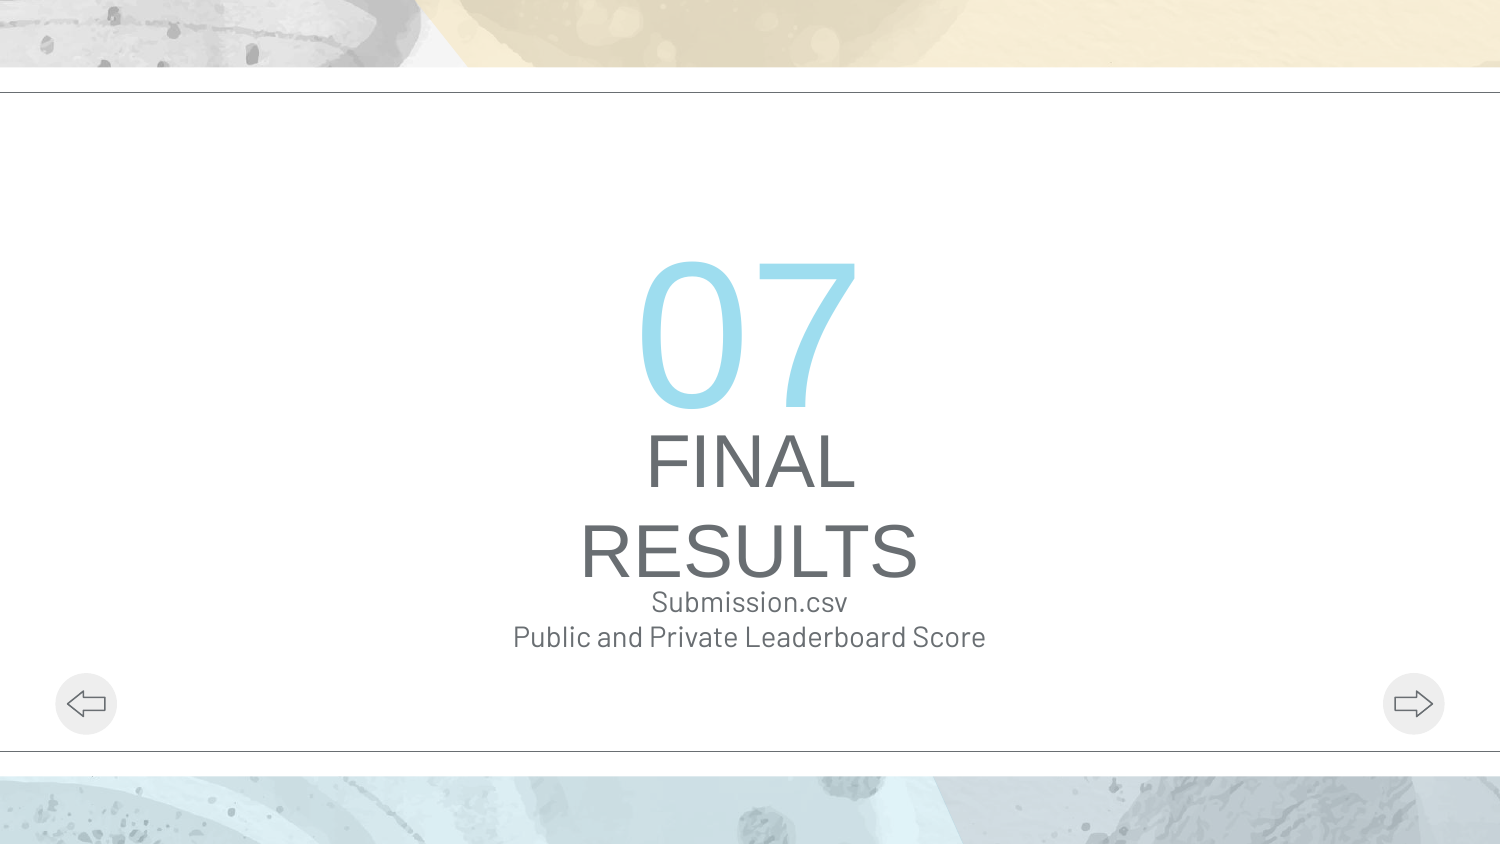

07
# FINAL RESULTS
Submission.csv
Public and Private Leaderboard Score